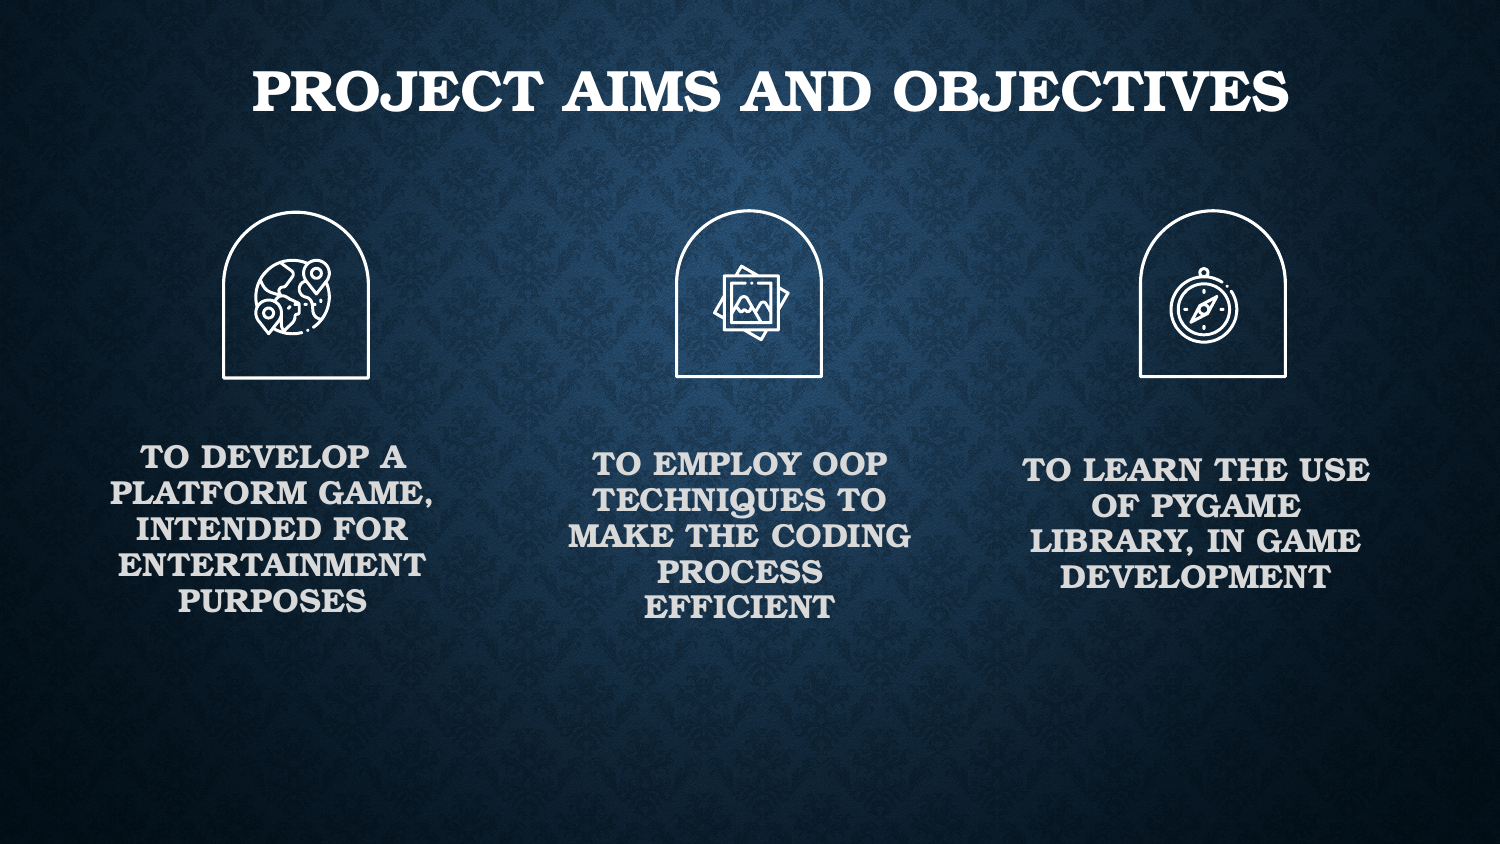

Project Aims and Objectives

To employ OOP Techniques to make the coding process efficient
To learn the use of Pygame Library, in Game
Development
# To develop a platform game, intended for entertainment purposes